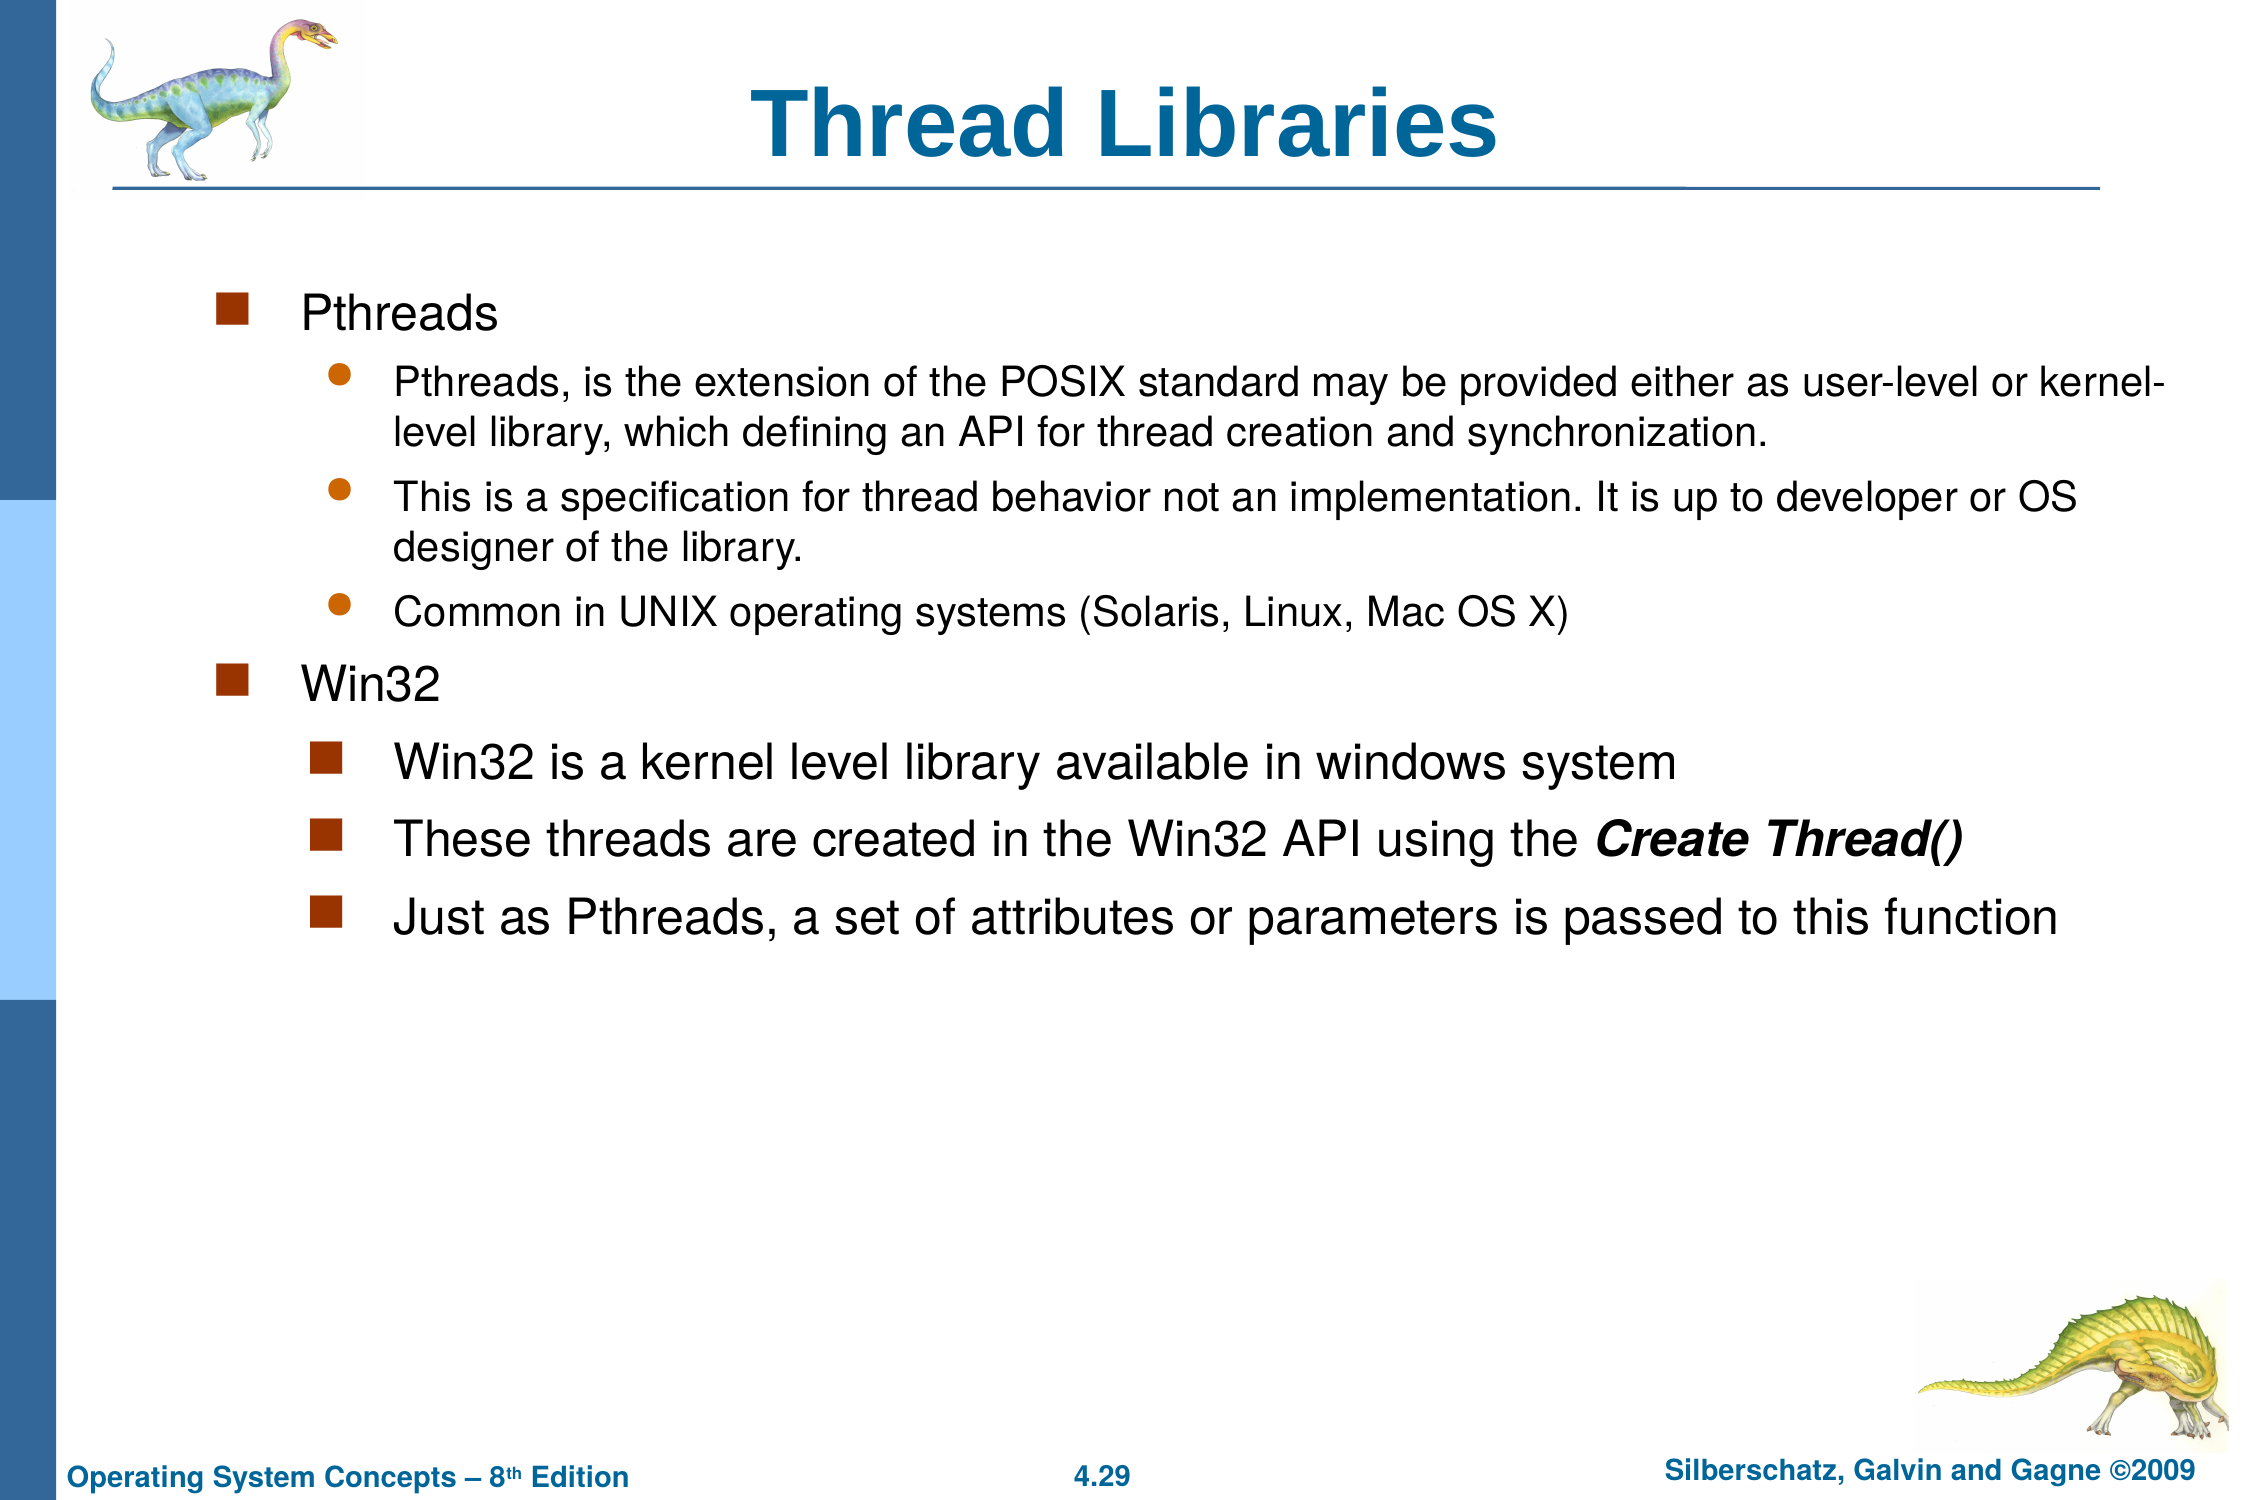

# Thread Libraries
Pthreads
Pthreads, is the extension of the POSIX standard may be provided either as user-level or kernel-level library, which defining an API for thread creation and synchronization.
This is a specification for thread behavior not an implementation. It is up to developer or OS designer of the library.
Common in UNIX operating systems (Solaris, Linux, Mac OS X)
Win32
Win32 is a kernel level library available in windows system
These threads are created in the Win32 API using the Create Thread()
Just as Pthreads, a set of attributes or parameters is passed to this function